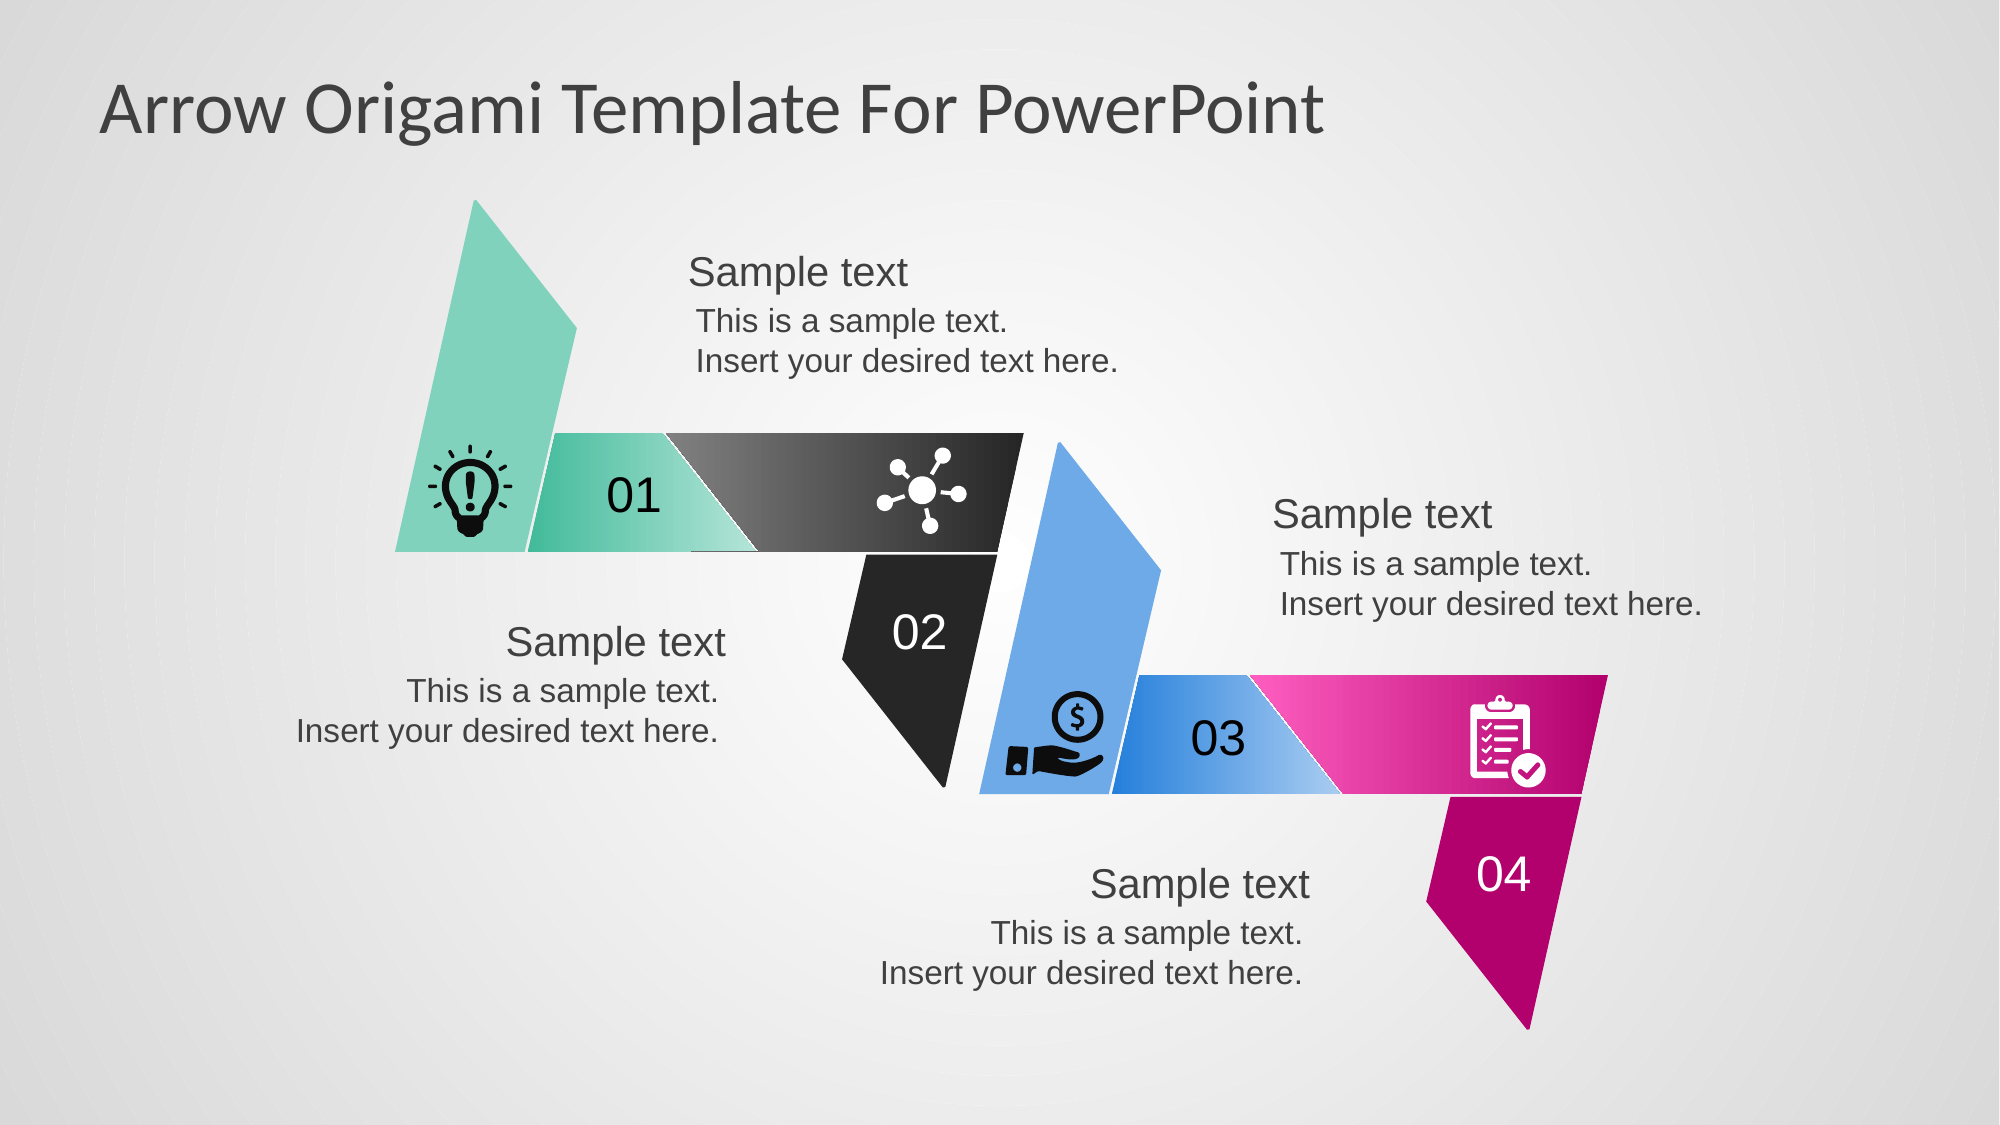

# Arrow Origami Template For PowerPoint

Sample text
This is a sample text.
Insert your desired text here.
01

Sample text
This is a sample text.
Insert your desired text here.
02
Sample text
This is a sample text.
Insert your desired text here.
03

04
Sample text
This is a sample text.
Insert your desired text here.